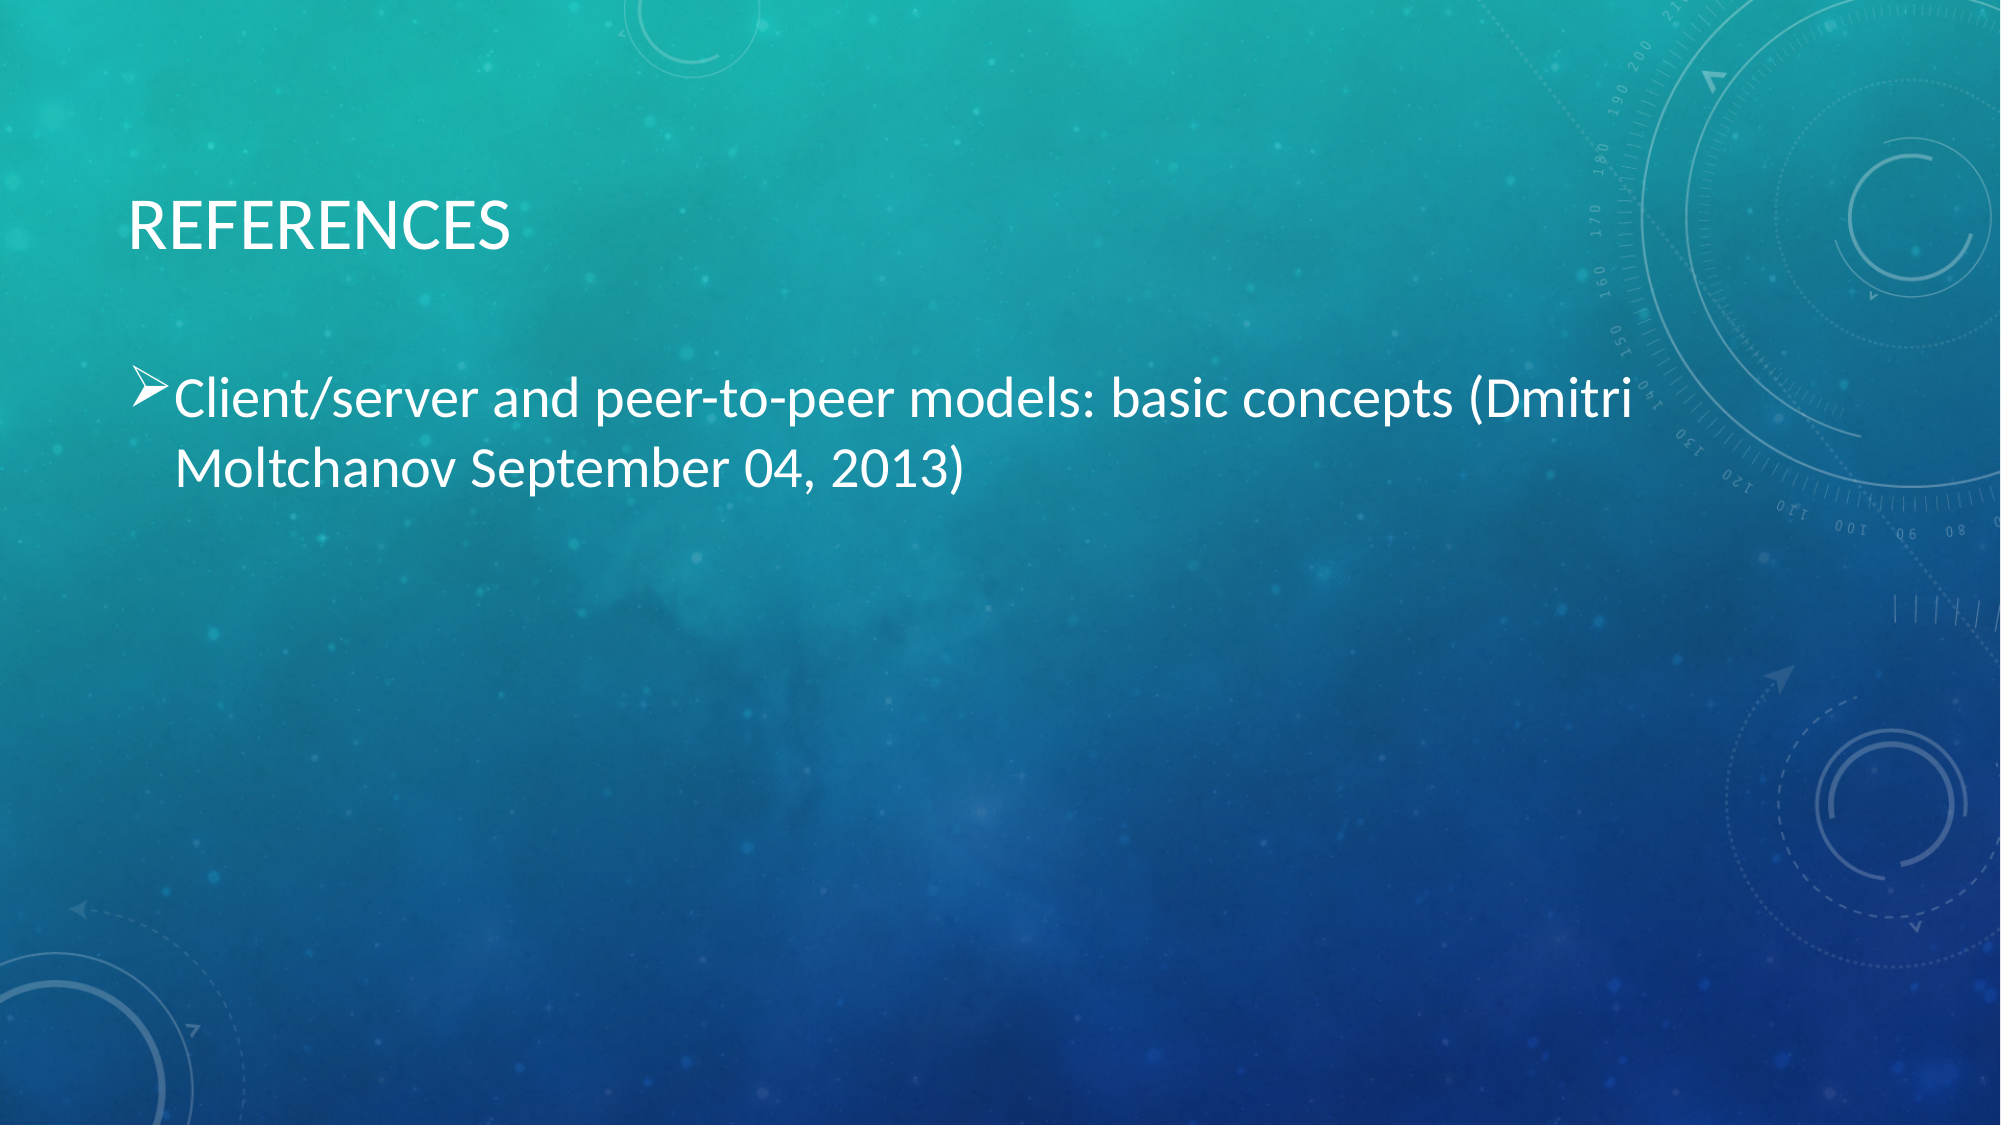

# References
Client/server and peer-to-peer models: basic concepts (Dmitri Moltchanov September 04, 2013)